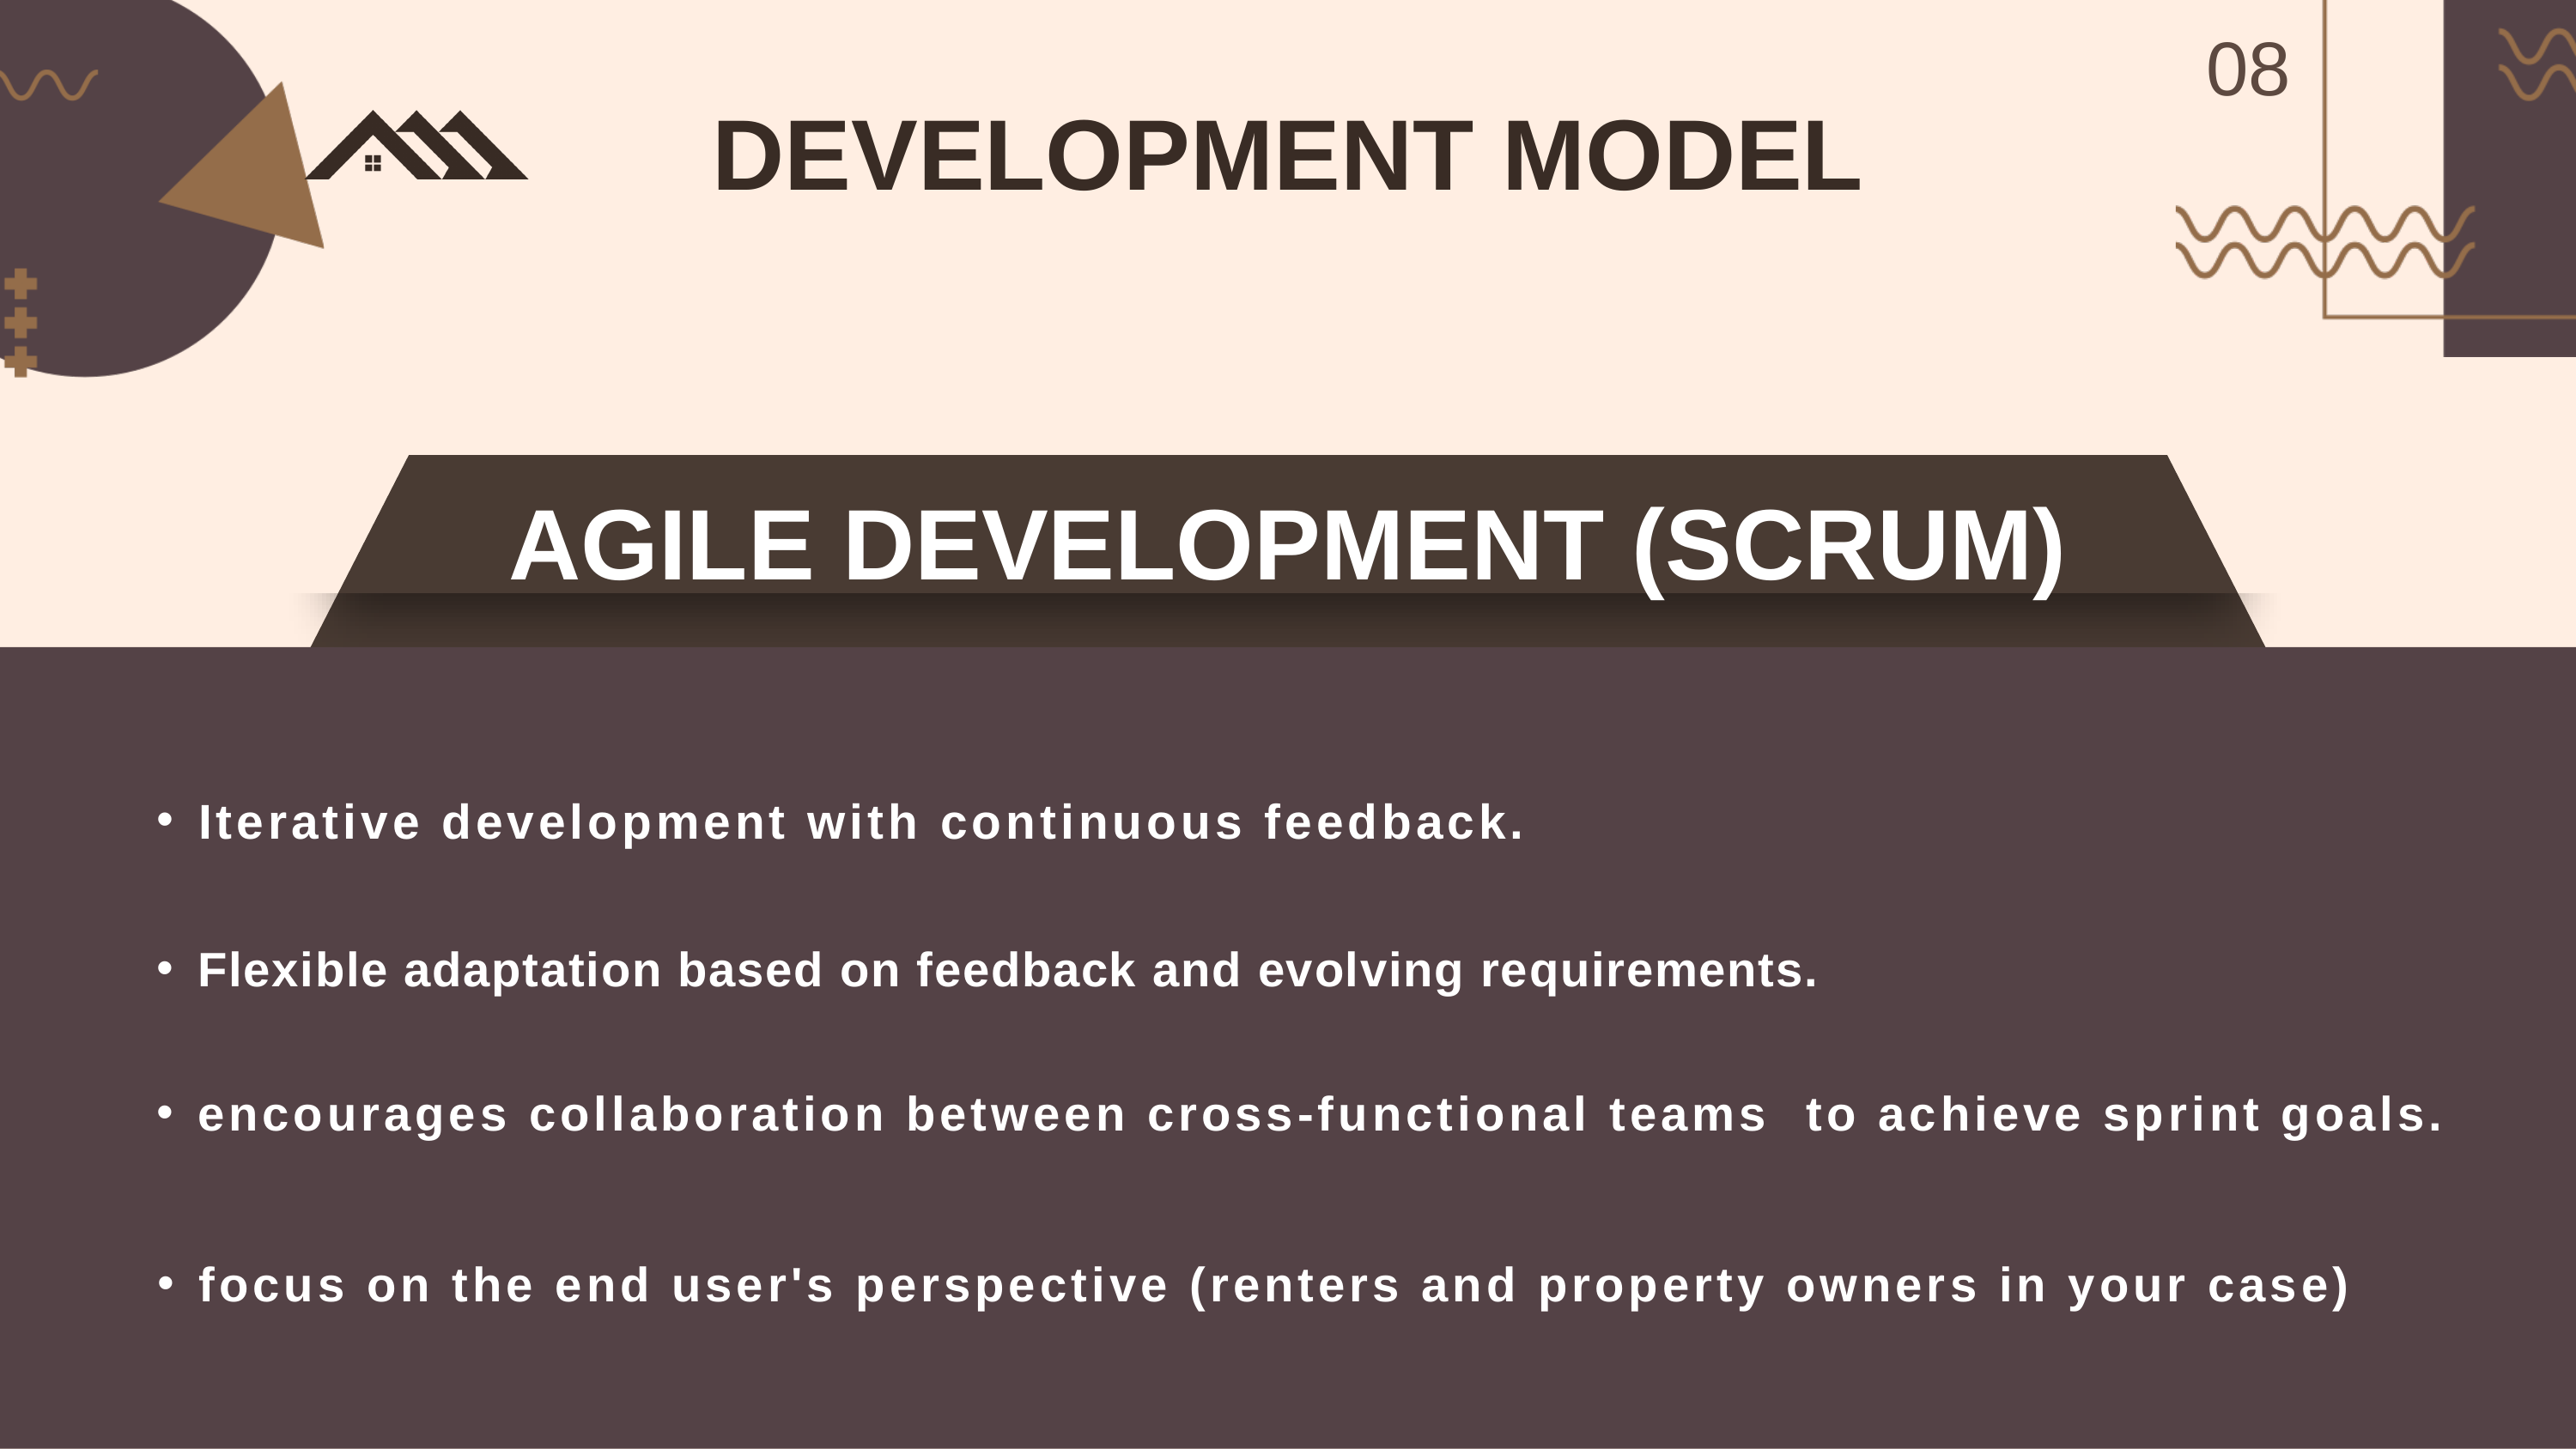

08
DEVELOPMENT MODEL

AGILE DEVELOPMENT (SCRUM)

Iterative development with continuous feedback.
Flexible adaptation based on feedback and evolving requirements.
encourages collaboration between cross-functional teams  to achieve sprint goals.
focus on the end user's perspective (renters and property owners in your case)